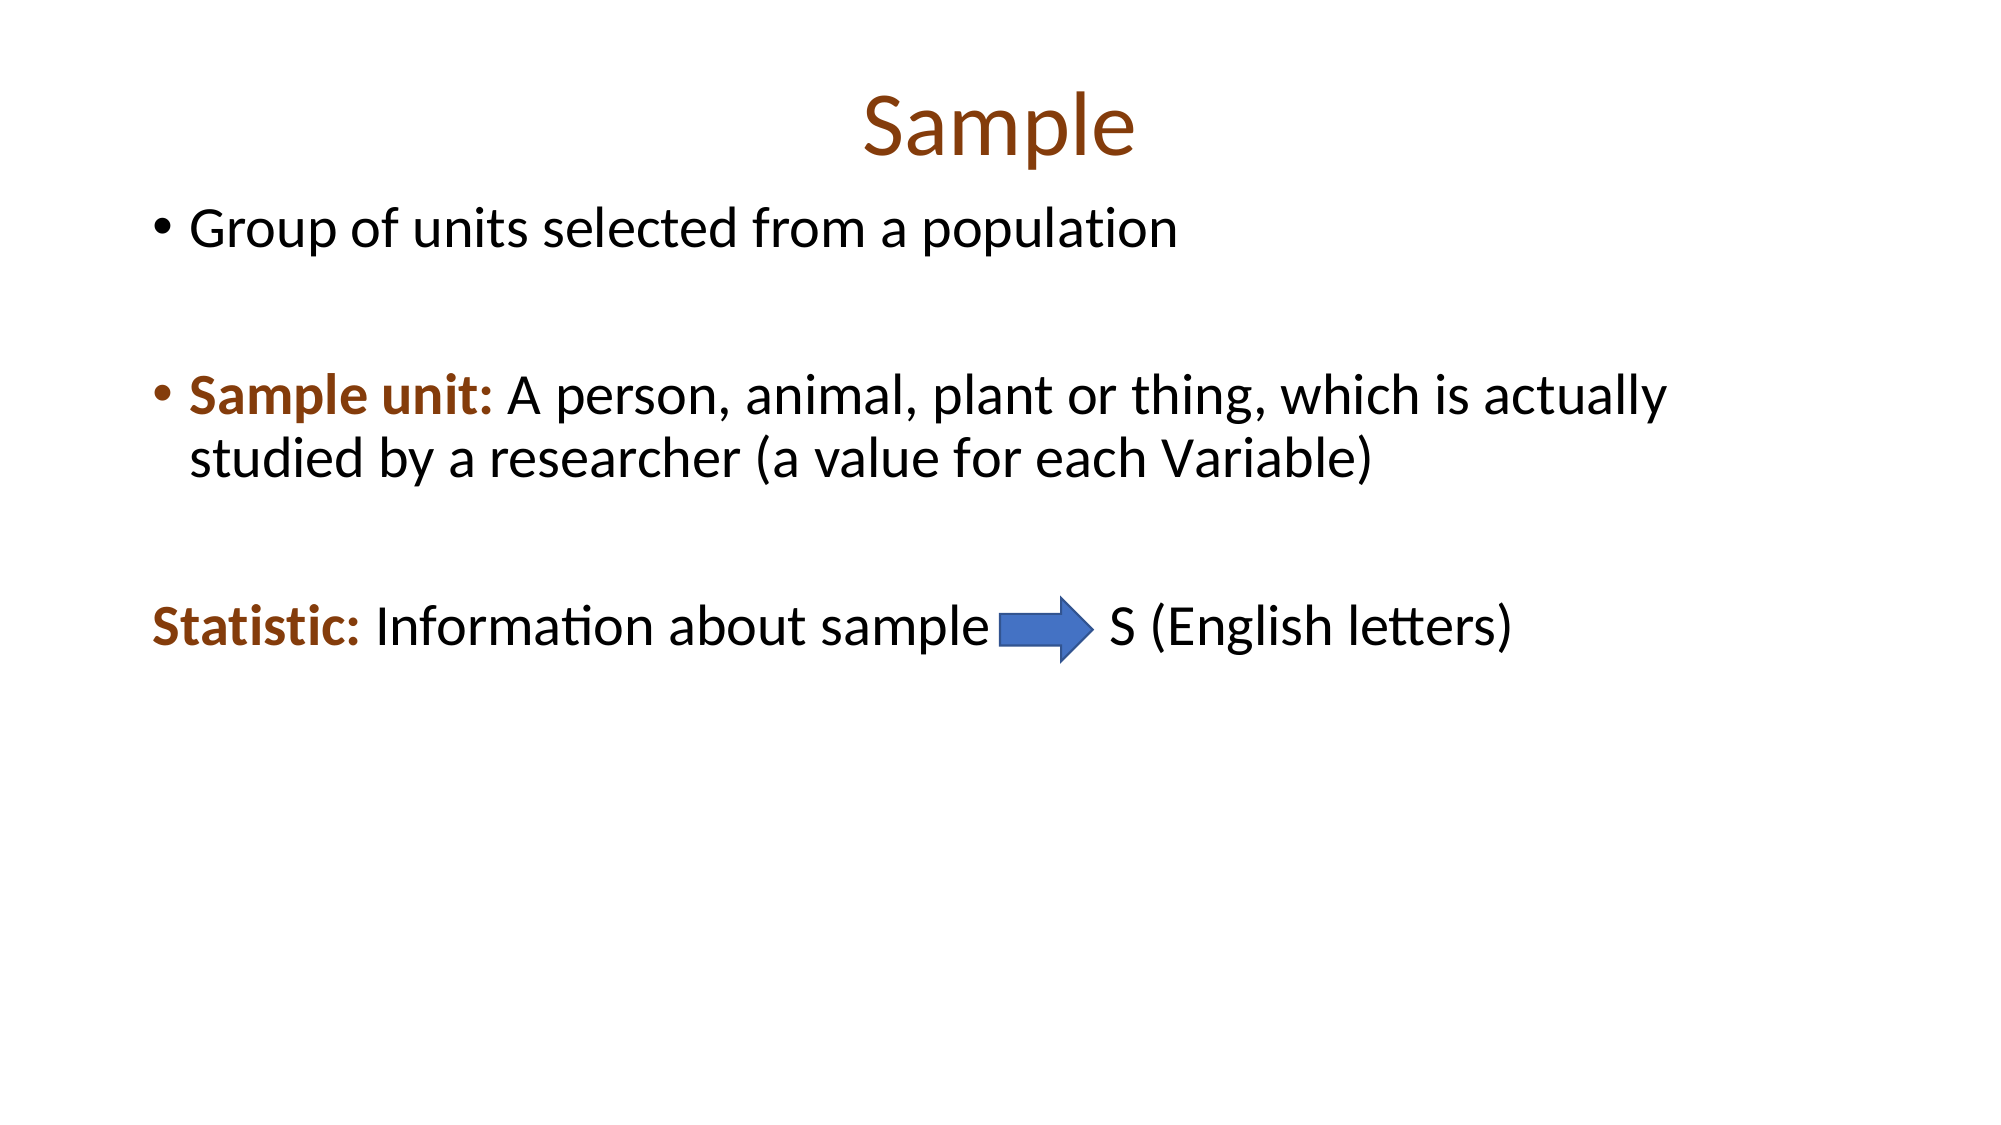

# Sample
Group of units selected from a population

Sample unit: A person, animal, plant or thing, which is actually studied by a researcher (a value for each Variable)

Statistic: Information about sample         S (English letters)